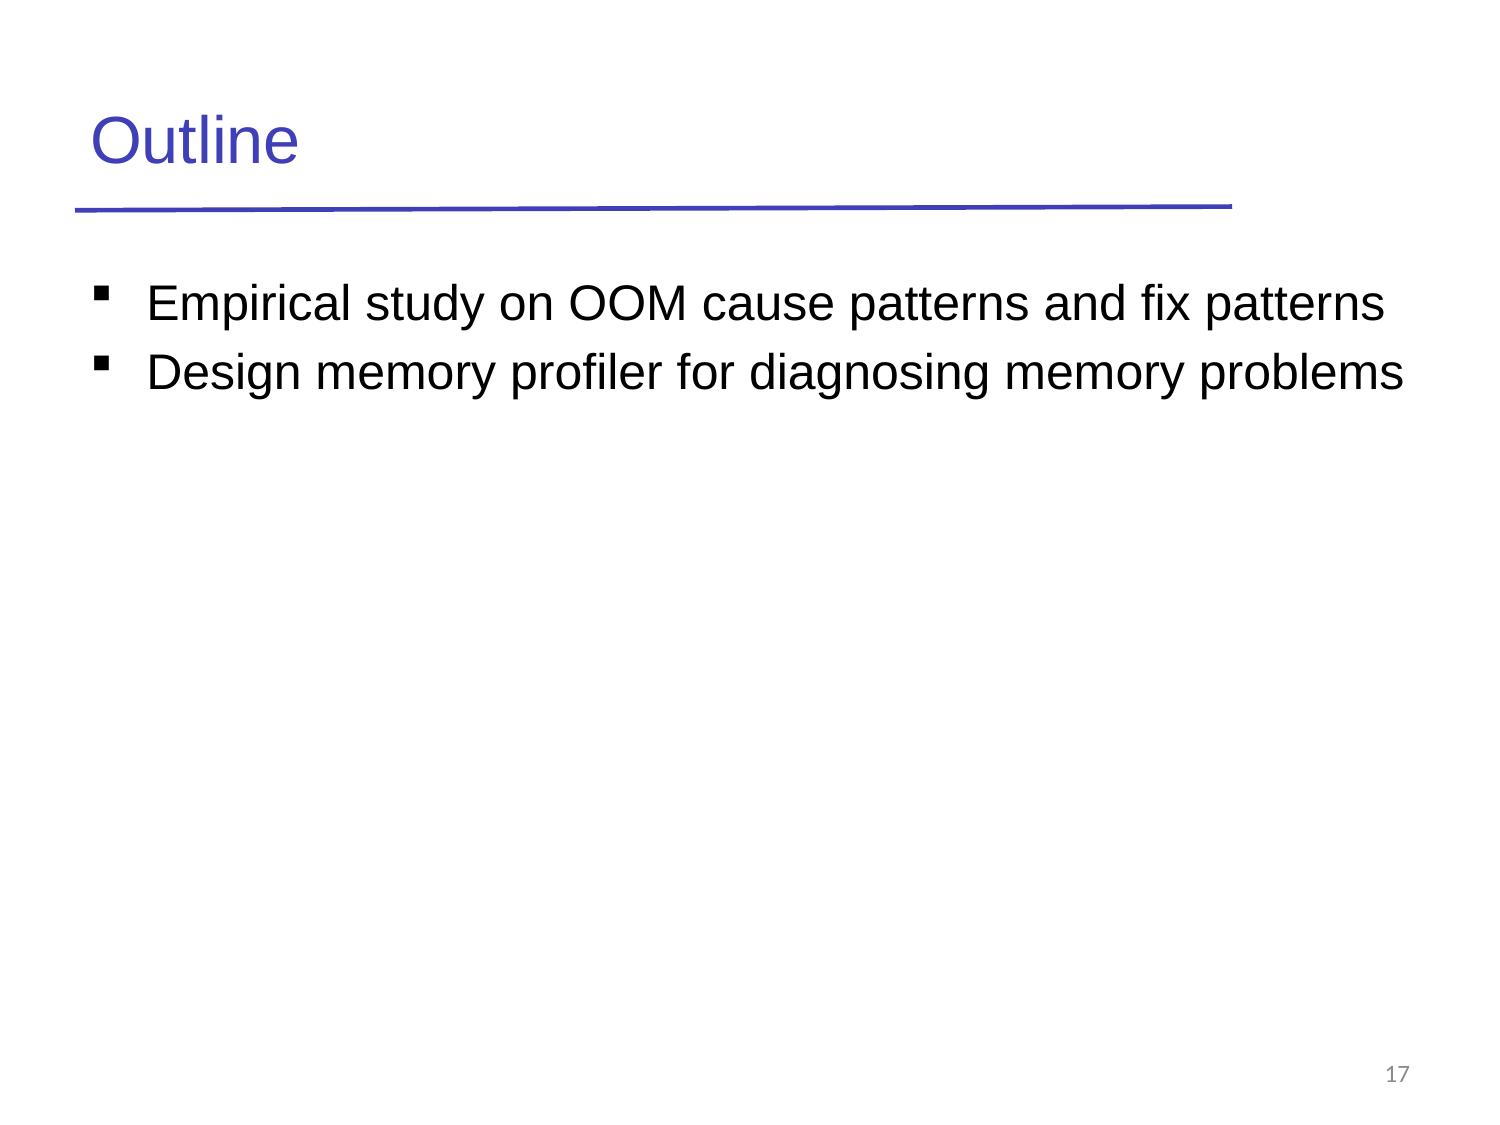

# Outline
Empirical study on OOM cause patterns and fix patterns
Design memory profiler for diagnosing memory problems
17